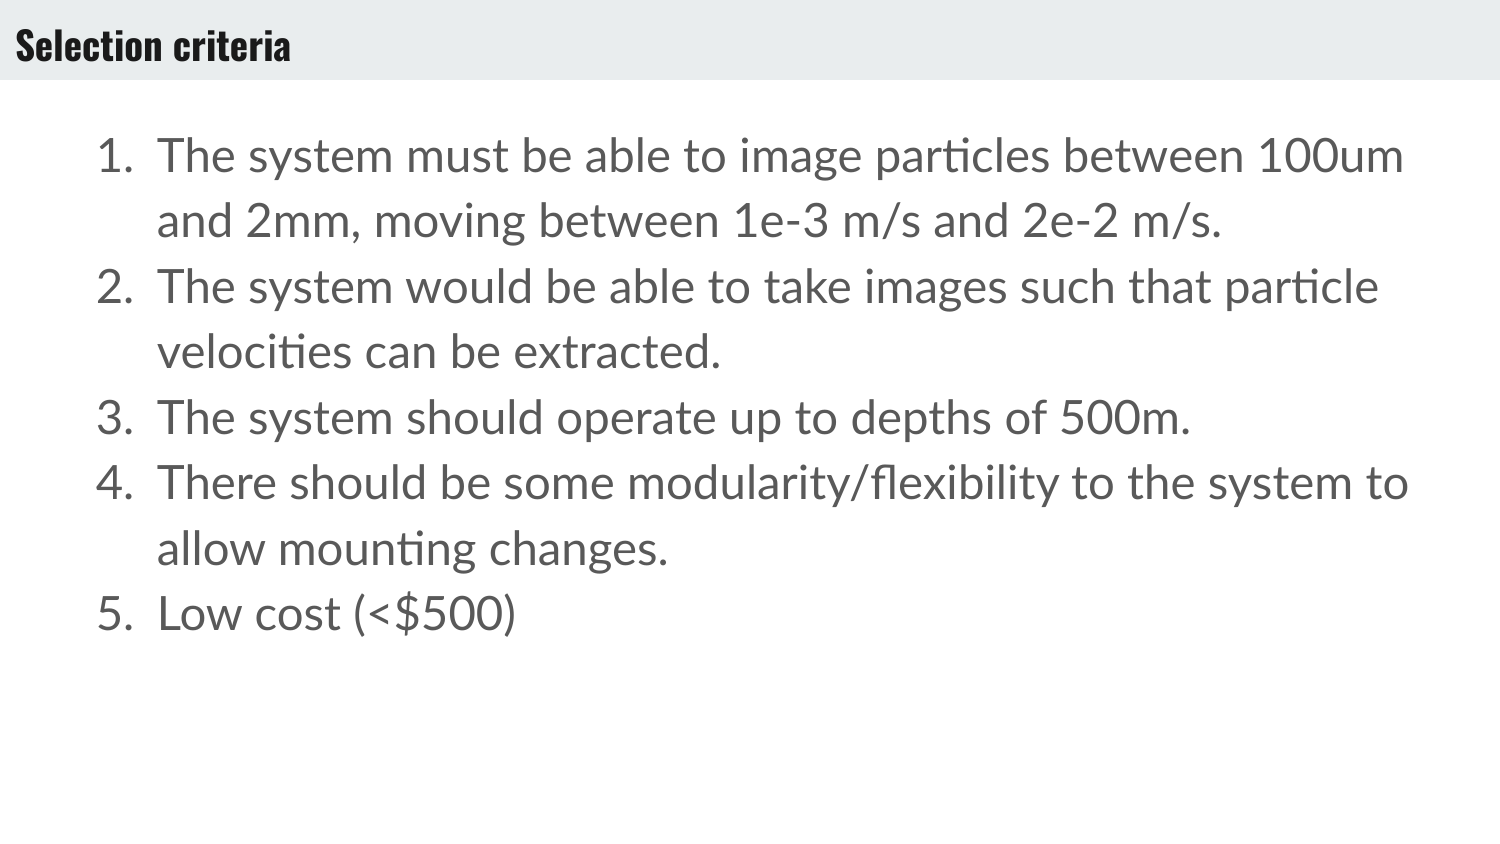

# Selection criteria
The system must be able to image particles between 100um and 2mm, moving between 1e-3 m/s and 2e-2 m/s.
The system would be able to take images such that particle velocities can be extracted.
The system should operate up to depths of 500m.
There should be some modularity/flexibility to the system to allow mounting changes.
Low cost (<$500)